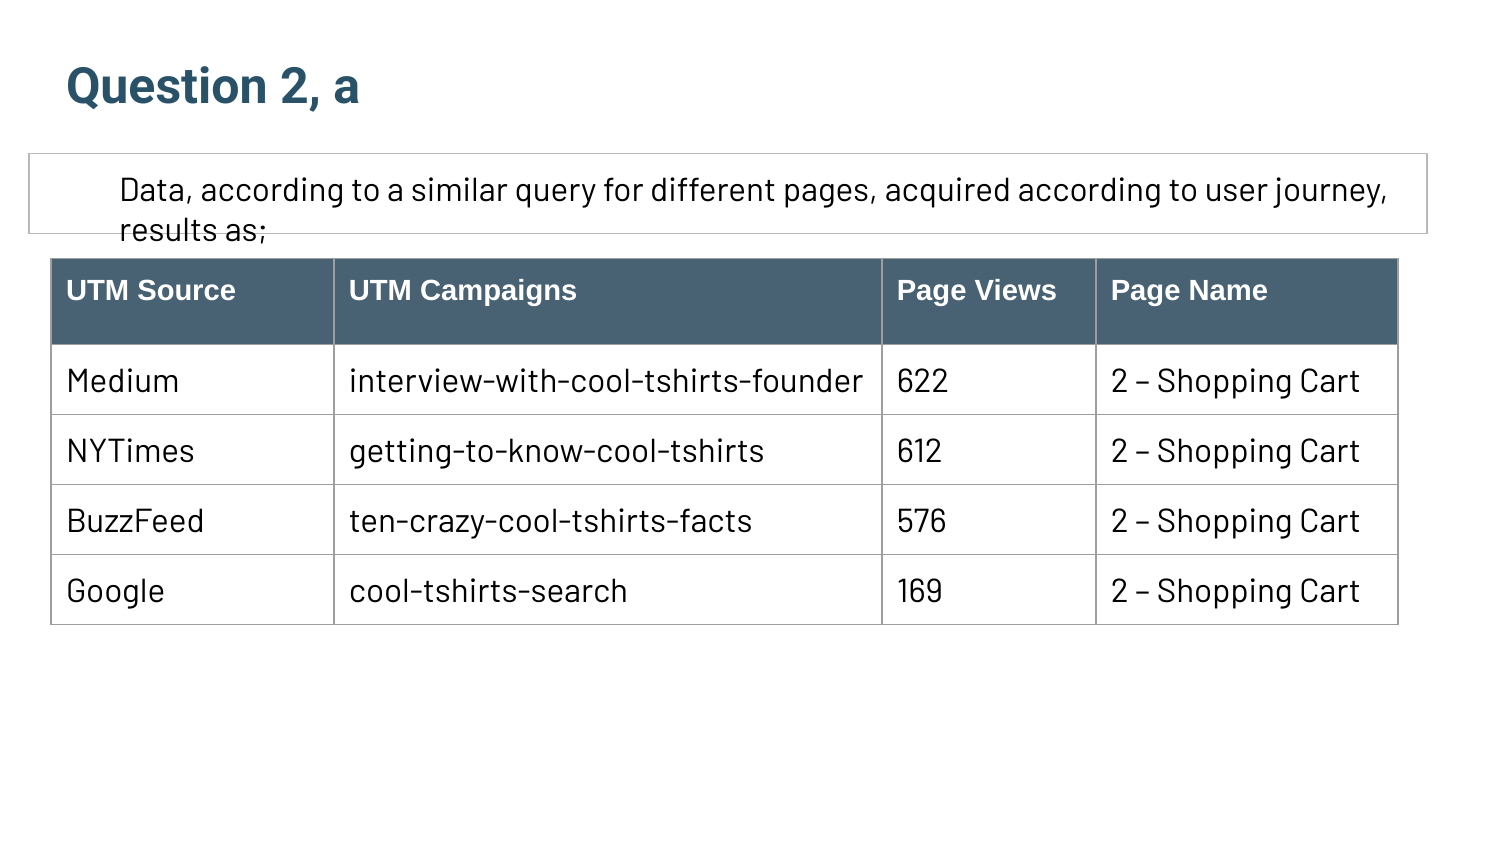

Question 2, a
Data, according to a similar query for different pages, acquired according to user journey, results as;

| UTM Source | UTM Campaigns | Page Views | Page Name |
| --- | --- | --- | --- |
| Medium | interview-with-cool-tshirts-founder | 622 | 2 – Shopping Cart |
| NYTimes | getting-to-know-cool-tshirts | 612 | 2 – Shopping Cart |
| BuzzFeed | ten-crazy-cool-tshirts-facts | 576 | 2 – Shopping Cart |
| Google | cool-tshirts-search | 169 | 2 – Shopping Cart |